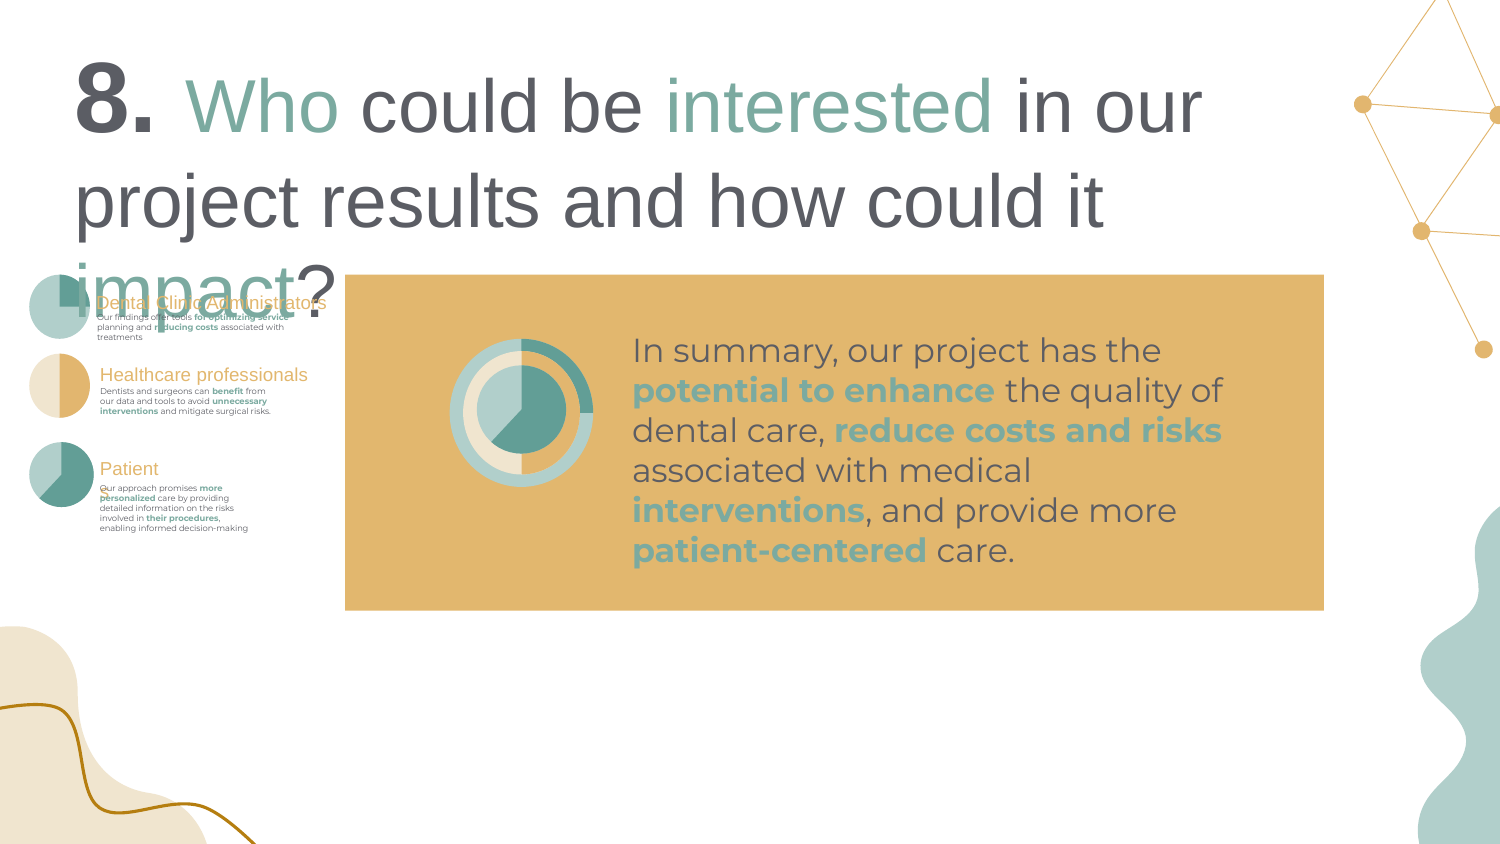

Our project on improving the quality of dental care and surgery could be of interest to:

1. Dental clinic administrators: Our findings offer tools for optimizing service planning and reducing costs associated with treatments.

2. Healthcare professionals: Dentists and surgeons can benefit from our data and tools to avoid unnecessary interventions and mitigate surgical risks.

3. Patients: Our approach promises more personalized care by providing detailed information on the risks involved in their procedures, enabling informed decision-making.

In summary, our project has the potential to enhance the quality of dental care, reduce costs and risks associated with medical interventions, and provide more patient-centered care.
# 8. Who could be interested in our project results and how could it impact?

Dental Clinic Administrators
Our findings offer tools for optimizing service planning and reducing costs associated with treatments
In summary, our project has the potential to enhance the quality of dental care, reduce costs and risks associated with medical interventions, and provide more patient-centered care.

Healthcare professionals

Dentists and surgeons can benefit from our data and tools to avoid unnecessary interventions and mitigate surgical risks.
Patients

Our approach promises more personalized care by providing detailed information on the risks involved in their procedures, enabling informed decision-making